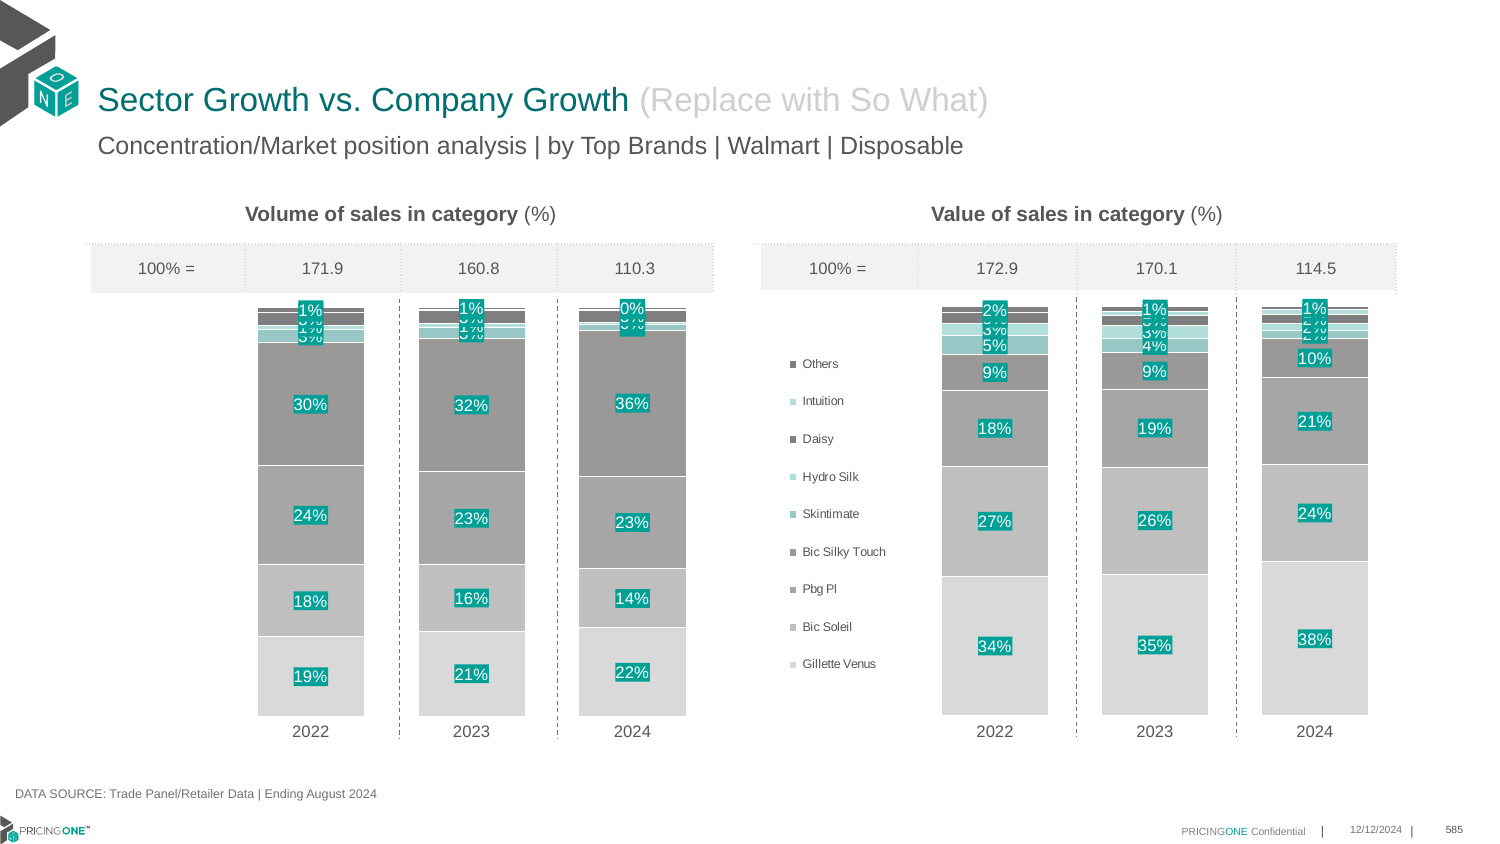

# Sector Growth vs. Company Growth (Replace with So What)
Concentration/Market position analysis | by Top Brands | Walmart | Disposable
| Volume of sales in category (%) |  |  |  |
| --- | --- | --- | --- |
| 100% = | 171.9 | 160.8 | 110.3 |
| Value of sales in category (%) |  |  |  |
| --- | --- | --- | --- |
| 100% = | 172.9 | 170.1 | 114.5 |

### Chart

| Category | Gillette Venus | Bic Soleil | Pbg Pl | Bic Silky Touch | Skintimate | Hydro Silk | Daisy | Intuition | Others |
|---|---|---|---|---|---|---|---|---|---|
| 2022 | 0.19432228822434539 | 0.17668525005682434 | 0.24167844047188297 | 0.30065012134283514 | 0.033284097693803 | 0.008861973072474617 | 0.031928433287230384 | 2.9081775340714665e-08 | 0.012589366768828809 |
| 2023 | 0.20873706651407037 | 0.16139191834519276 | 0.22891270550575965 | 0.324892485467421 | 0.025791686956264603 | 0.009516139821669815 | 0.031916664222661165 | 0.0026575070252282734 | 0.0061838261417323775 |
| 2024 | 0.21653803985877393 | 0.14421812427882985 | 0.2266953988981071 | 0.35653148116241173 | 0.01365874169911026 | 0.0048484008949036435 | 0.029309539213962957 | 0.0034655870216346698 | 0.004734686972265876 |

### Chart

| Category | Gillette Venus | Bic Soleil | Pbg Pl | Bic Silky Touch | Skintimate | Hydro Silk | Daisy | Intuition | Others |
|---|---|---|---|---|---|---|---|---|---|
| 2022 | 0.34069980076416956 | 0.2693554403807959 | 0.18452527771735716 | 0.08893940202804168 | 0.04536579688868728 | 0.029604630041458666 | 0.02586918453872666 | 1.0412085288884435e-07 | 0.015640363519910244 |
| 2023 | 0.34591692152404113 | 0.26188632995230493 | 0.1904383509225461 | 0.0888562853727398 | 0.0353038199239731 | 0.030574227522917857 | 0.025132793579770565 | 0.009441646634570528 | 0.012449624567135956 |
| 2024 | 0.3763944744073564 | 0.23759223326399787 | 0.21190081172693323 | 0.0967124862765983 | 0.01923643975126539 | 0.015389548169958463 | 0.02352241034226109 | 0.011096331186334876 | 0.008155264875294386 |
DATA SOURCE: Trade Panel/Retailer Data | Ending August 2024

12/12/2024
585